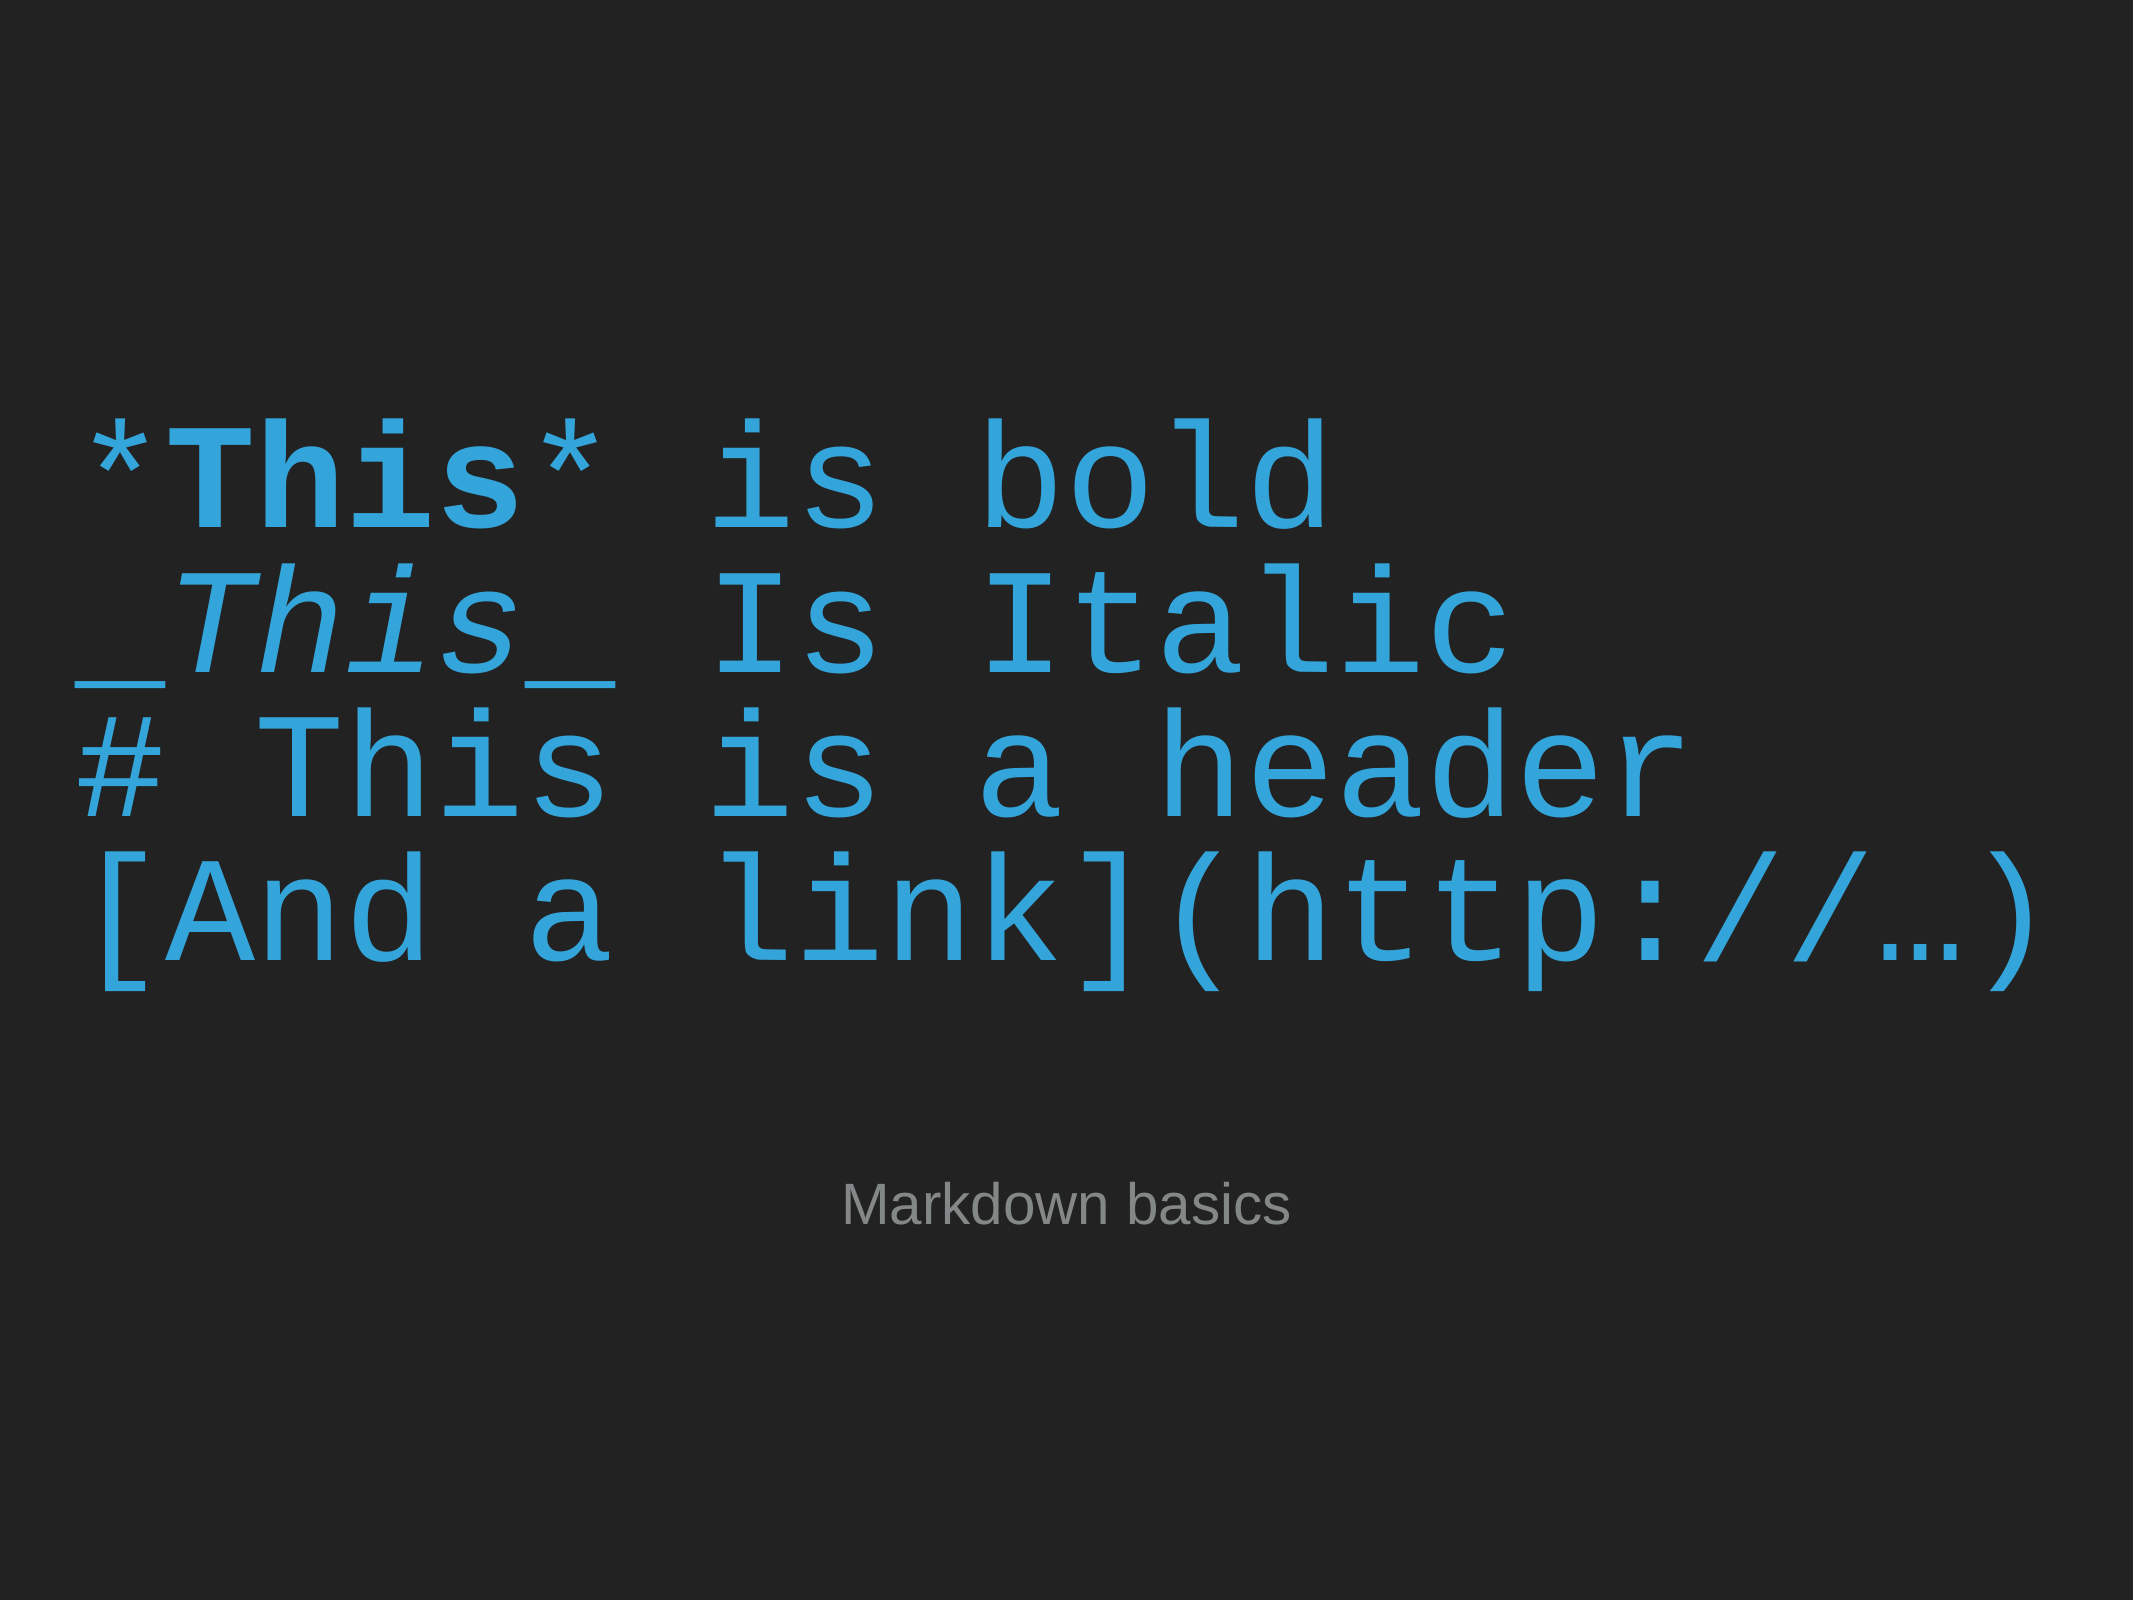

# *This* is bold
_This_ Is Italic
# This is a header
[And a link](http://…)
Markdown basics